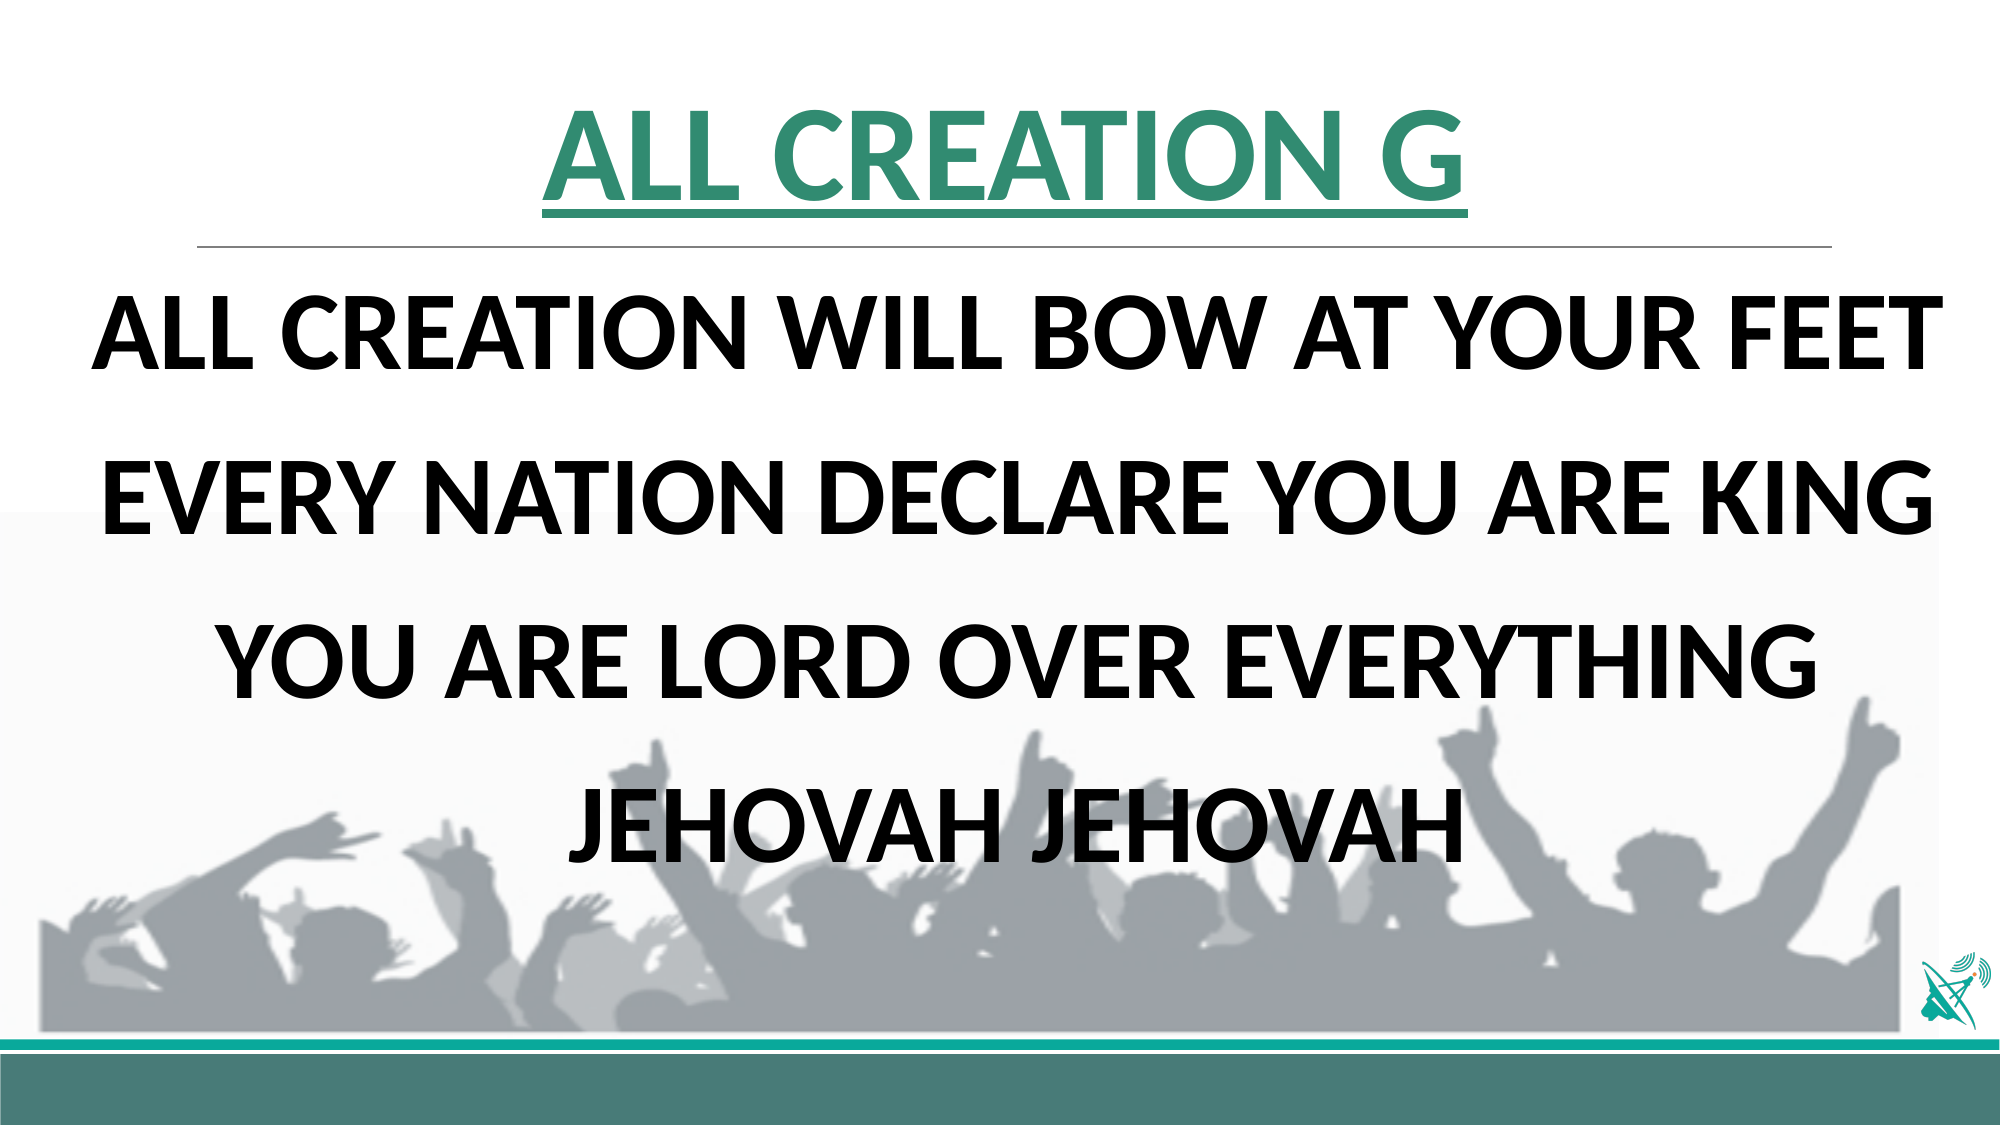

# ALL CREATION G
ALL CREATION WILL BOW AT YOUR FEET
EVERY NATION DECLARE YOU ARE KING
YOU ARE LORD OVER EVERYTHING
JEHOVAH JEHOVAH